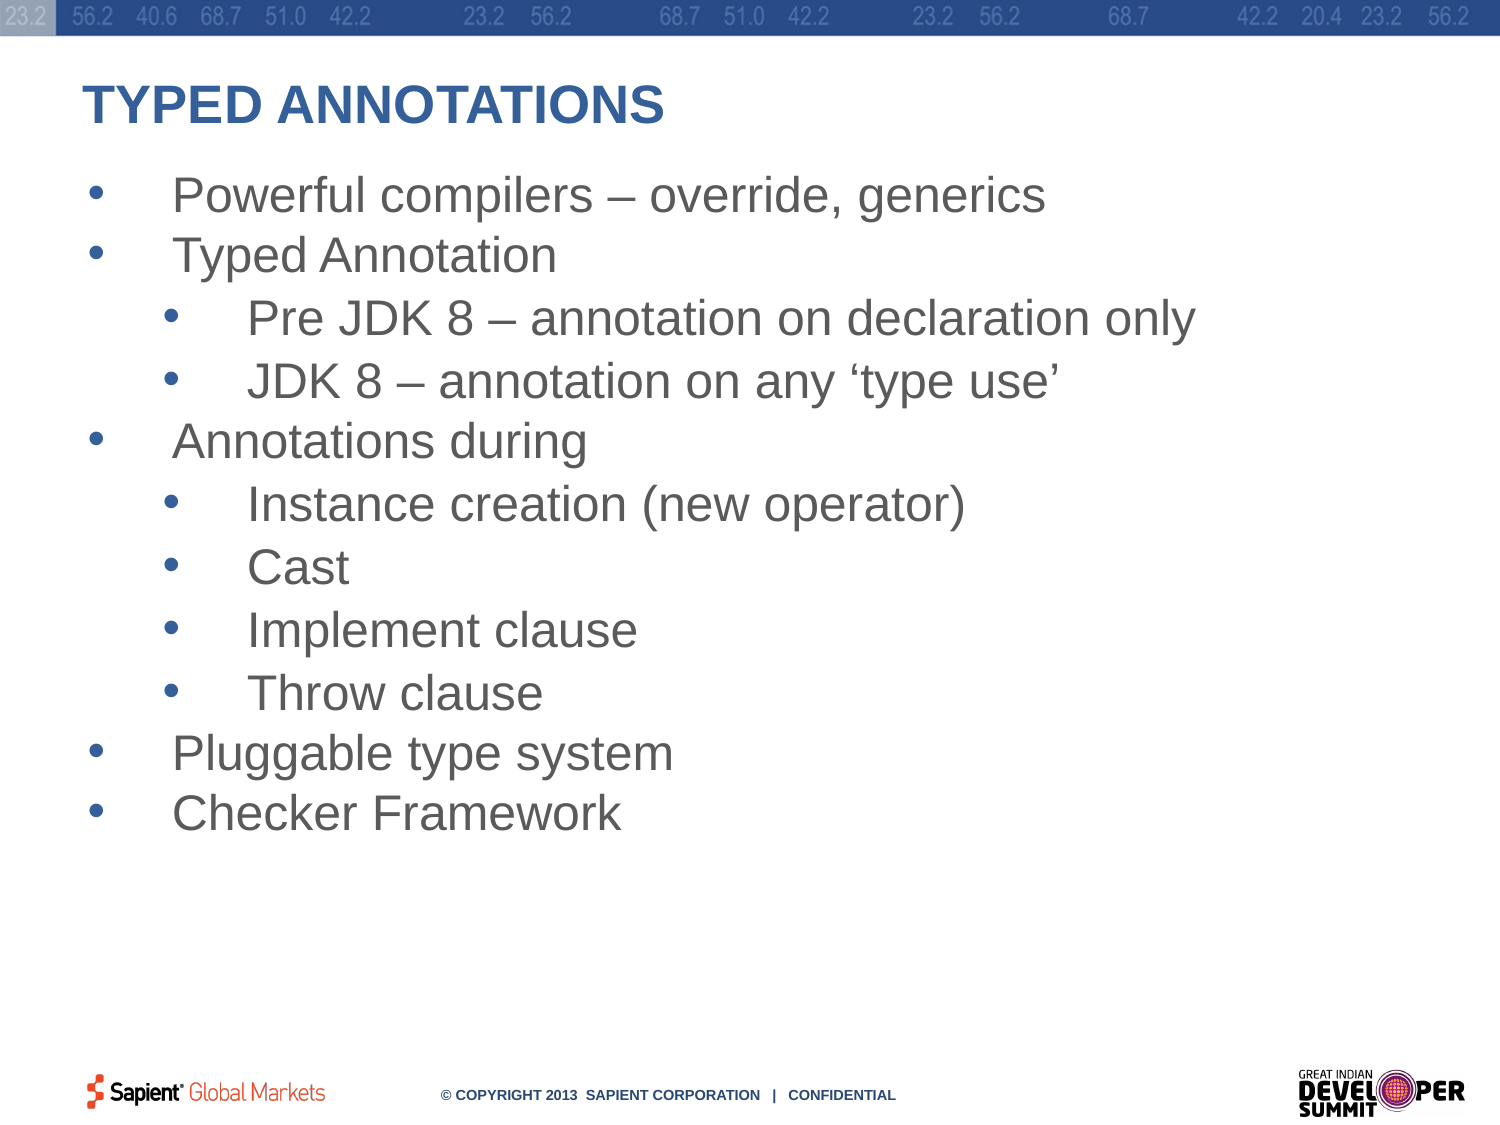

# TYPED ANNOTATIONS
Powerful compilers – override, generics
Typed Annotation
Pre JDK 8 – annotation on declaration only
JDK 8 – annotation on any ‘type use’
Annotations during
Instance creation (new operator)
Cast
Implement clause
Throw clause
Pluggable type system
Checker Framework

© COPYRIGHT 2013  SAPIENT CORPORATION   |   CONFIDENTIAL